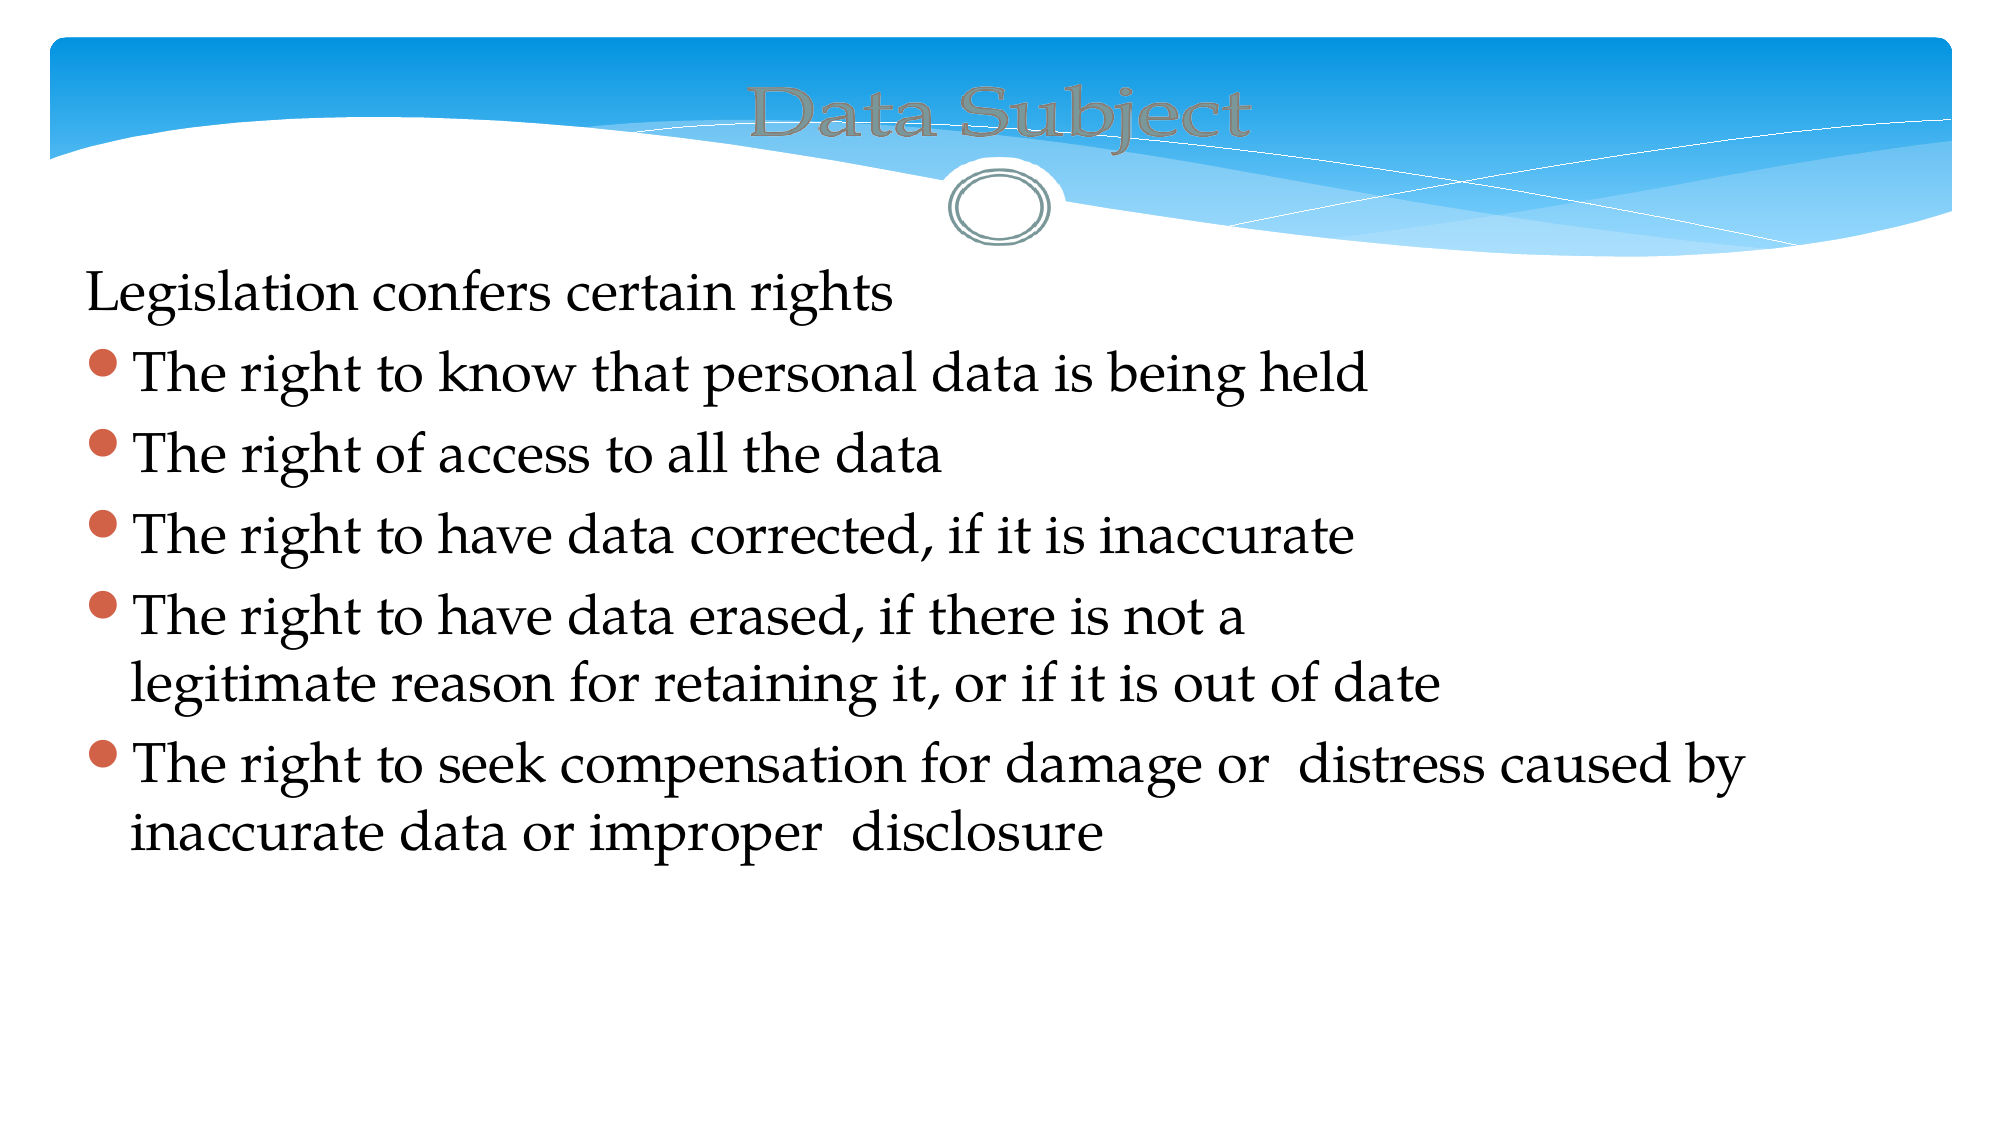

Legislation confers certain rights
The right to know that personal data is being held
The right of access to all the data
The right to have data corrected, if it is inaccurate
The right to have data erased, if there is not a
legitimate reason for retaining it, or if it is out of date
The right to seek compensation for damage or  distress caused by inaccurate data or improper  disclosure